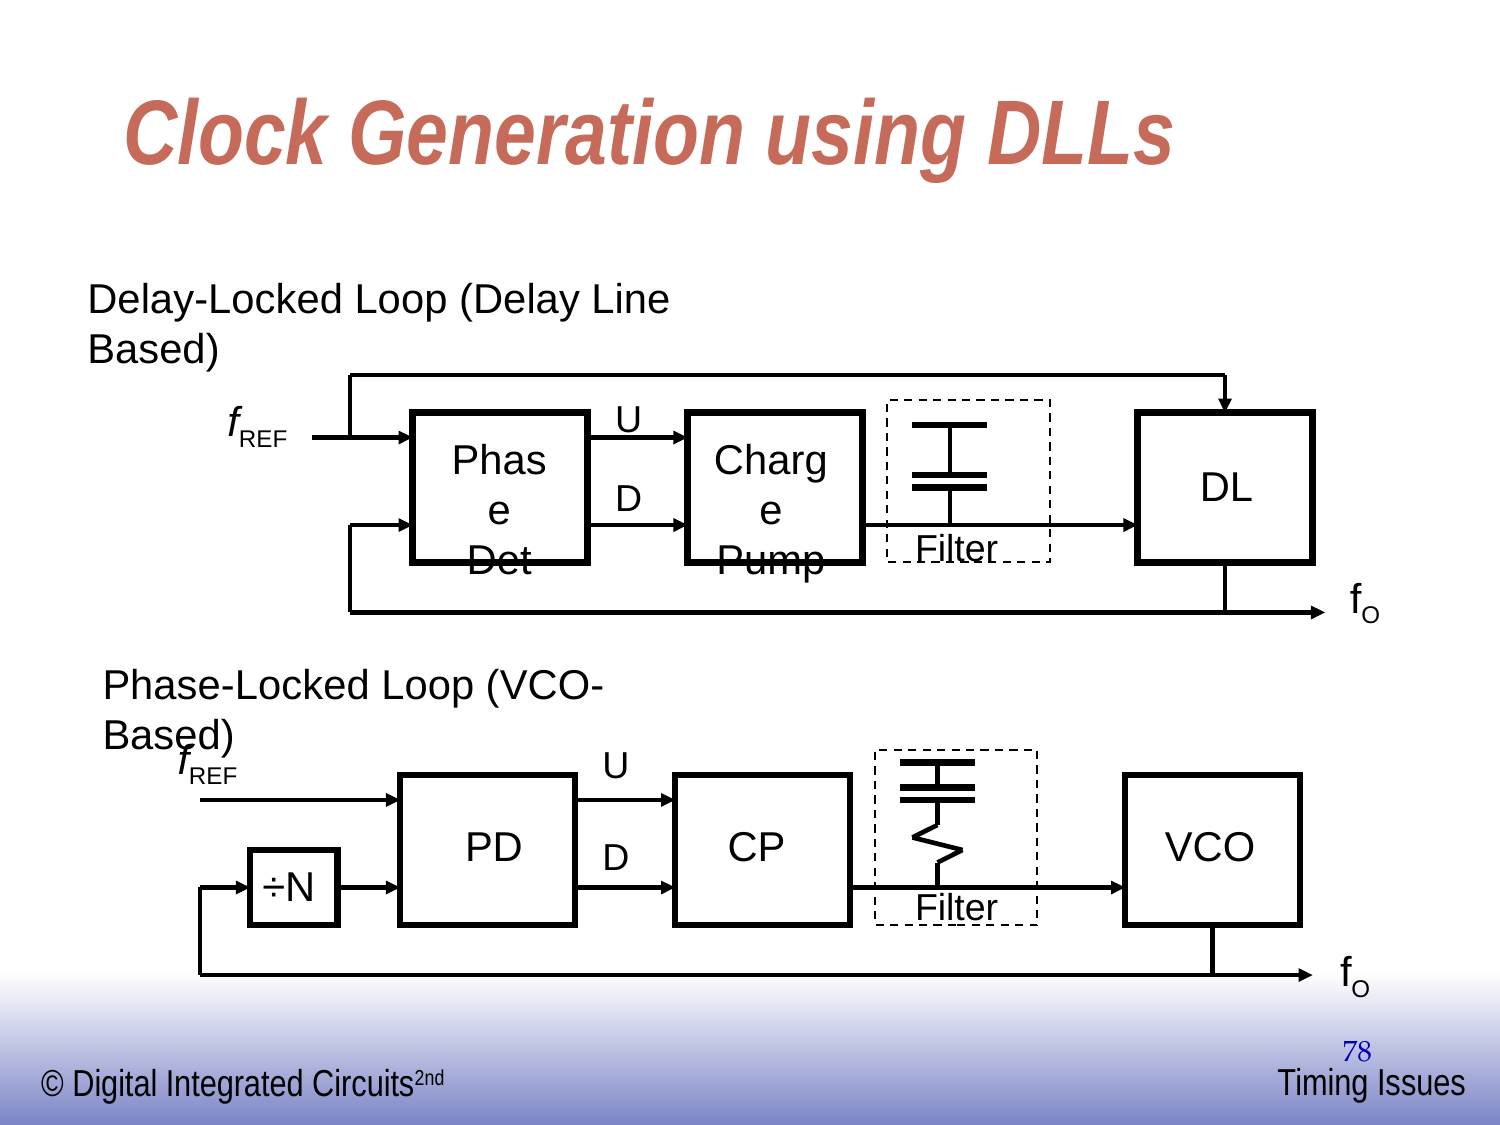

# Clock Generation using DLLs
Delay-Locked Loop (Delay Line Based)
fREF
U

Phase
Det
Charge
Pump
DL
D
Filter
fO
Phase-Locked Loop (VCO-Based)
fREF
U

PD
CP
VCO
D

÷N
Filter
fO
78